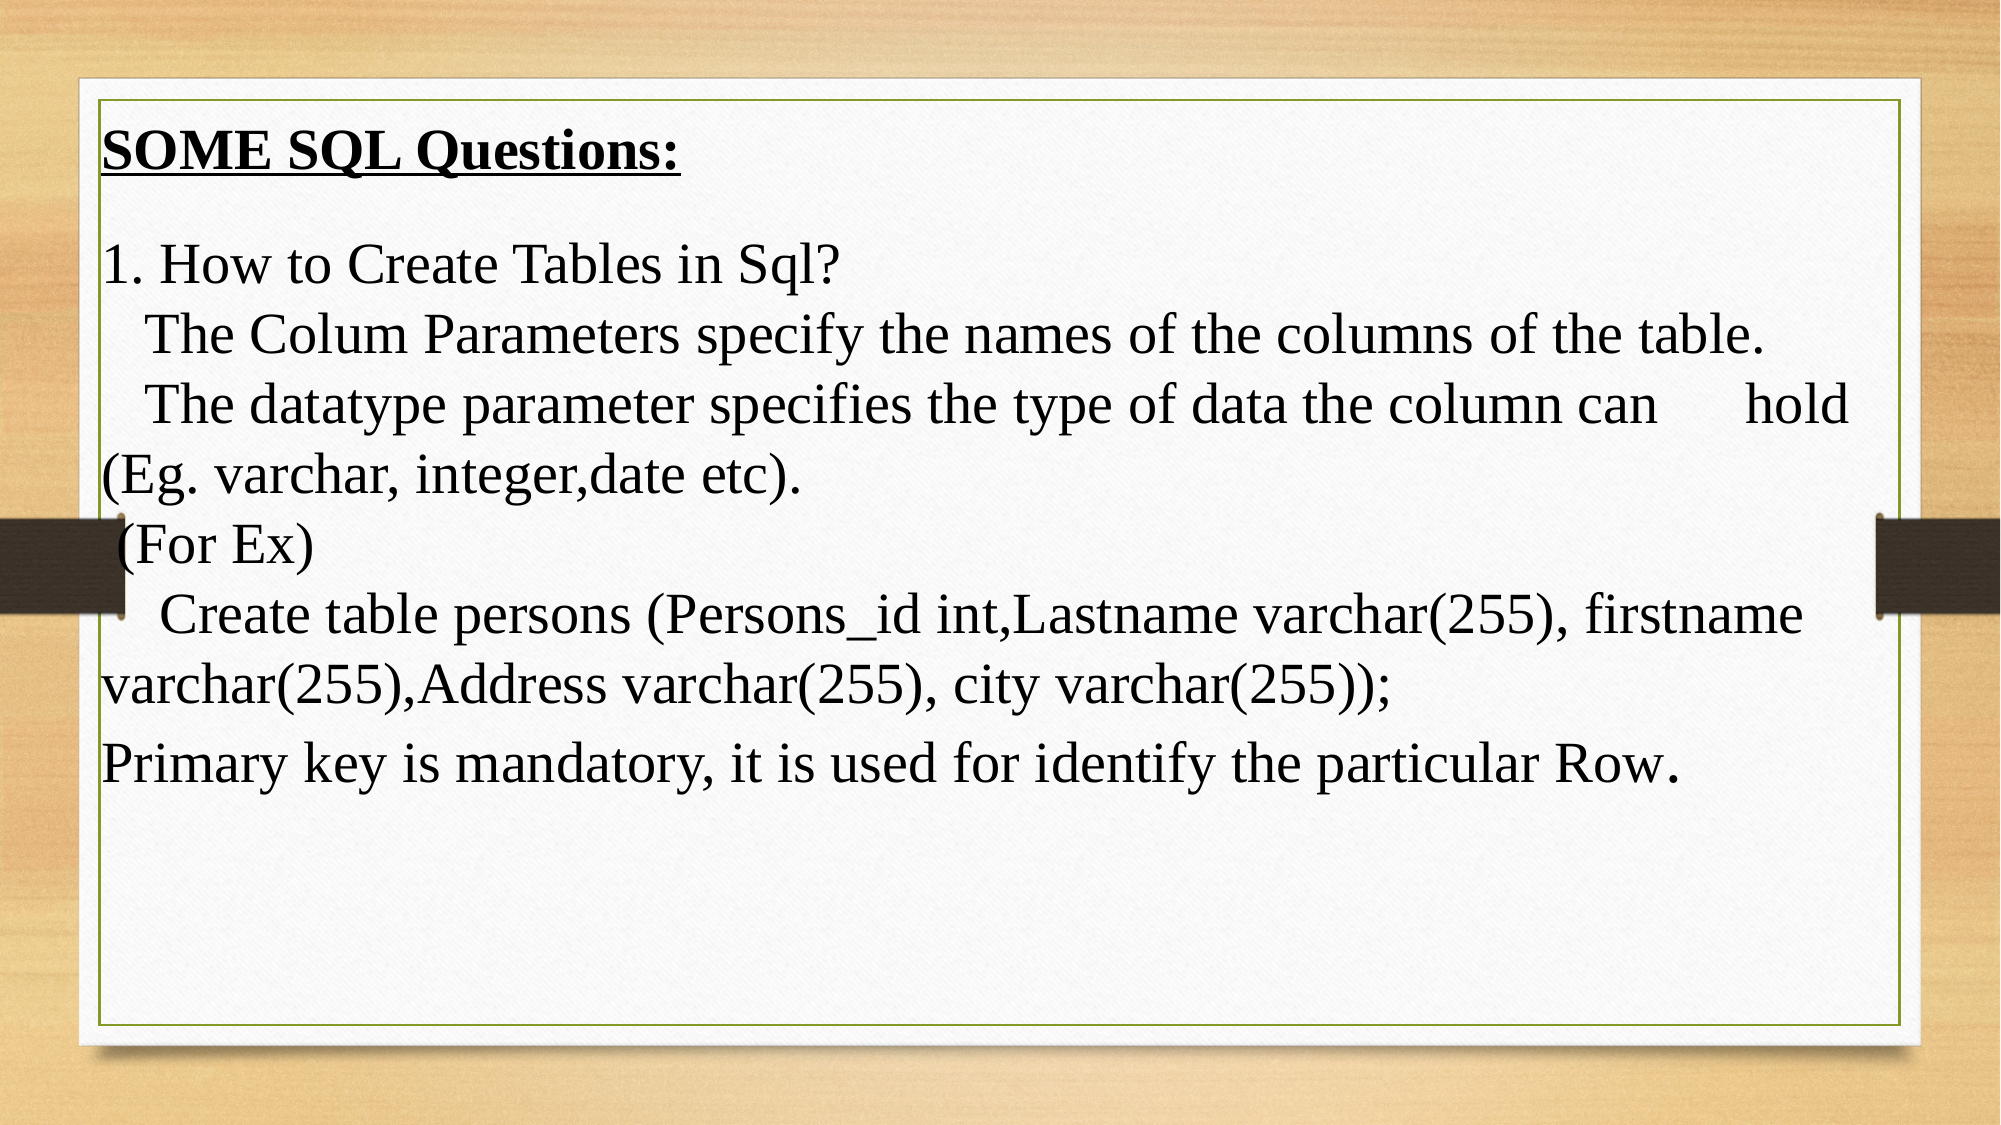

SOME SQL Questions:

1. How to Create Tables in Sql?
   The Colum Parameters specify the names of the columns of the table.
   The datatype parameter specifies the type of data the column can      hold  (Eg. varchar, integer,date etc).
 (For Ex)
    Create table persons (Persons_id int,Lastname varchar(255), firstname varchar(255),Address varchar(255), city varchar(255));
Primary key is mandatory, it is used for identify the particular Row.